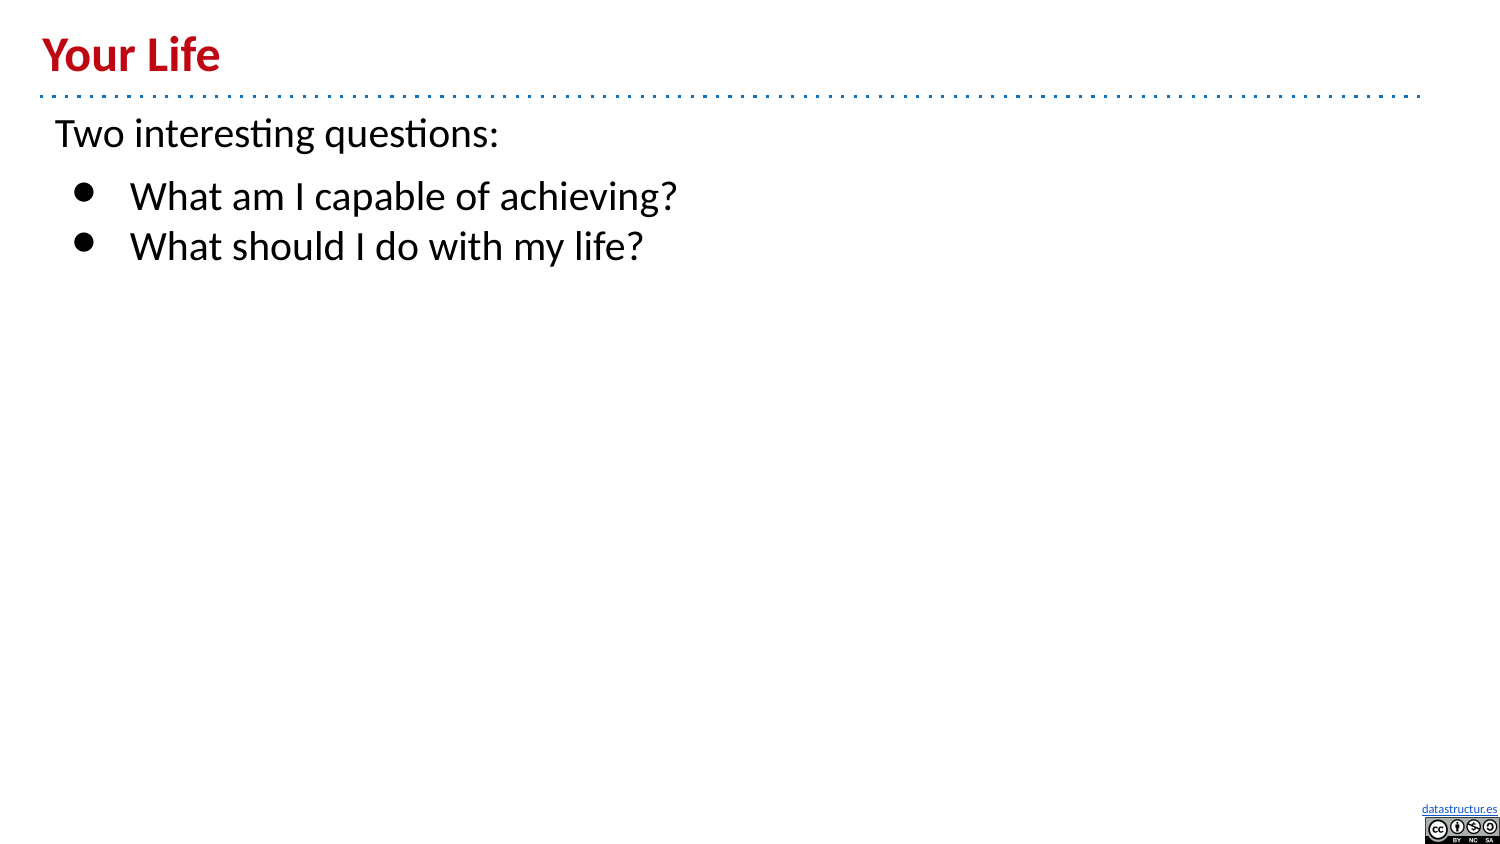

# Your Life
Two interesting questions:
What am I capable of achieving?
What should I do with my life?